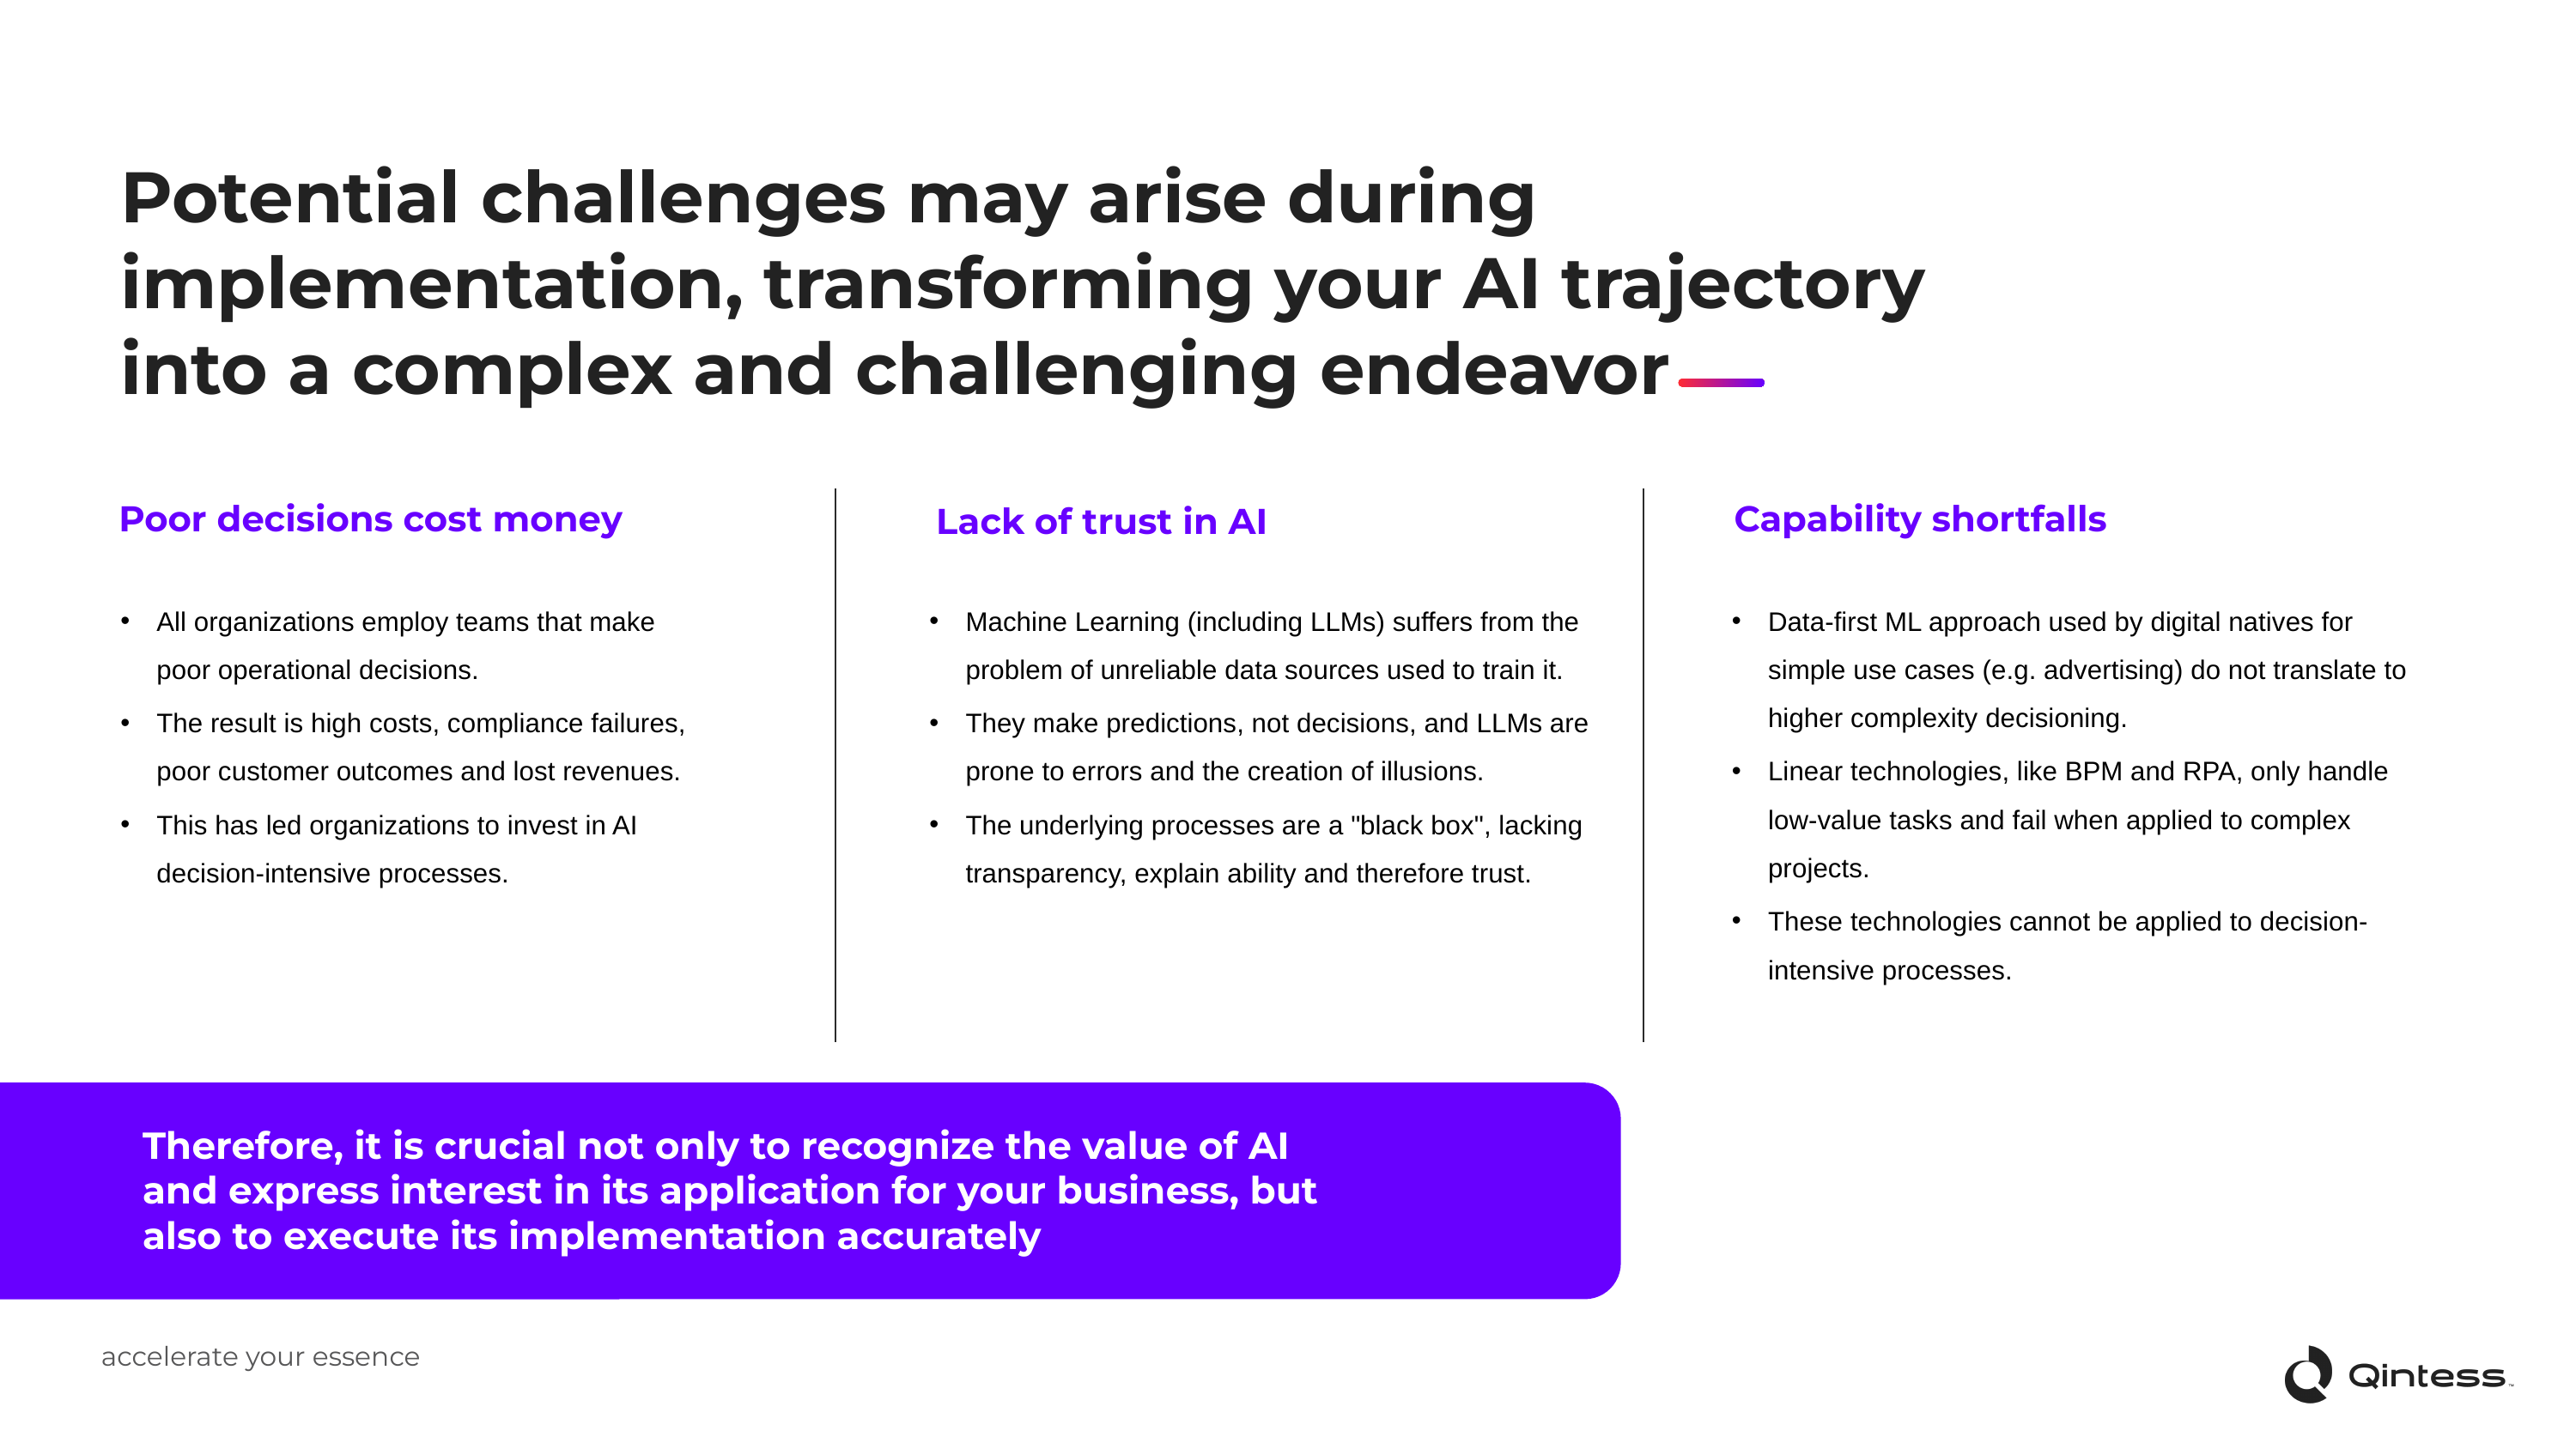

Potential challenges may arise during implementation, transforming your AI trajectory into a complex and challenging endeavor

Poor decisions cost money

Capability shortfalls

Lack of trust in AI
Machine Learning (including LLMs) suffers from the problem of unreliable data sources used to train it.
They make predictions, not decisions, and LLMs are prone to errors and the creation of illusions.
The underlying processes are a "black box", lacking transparency, explain ability and therefore trust.
Data-first ML approach used by digital natives for simple use cases (e.g. advertising) do not translate to higher complexity decisioning.
Linear technologies, like BPM and RPA, only handle low-value tasks and fail when applied to complex projects.
These technologies cannot be applied to decision-intensive processes.
All organizations employ teams that make poor operational decisions.
The result is high costs, compliance failures, poor customer outcomes and lost revenues.
This has led organizations to invest in AI decision-intensive processes.
Therefore, it is crucial not only to recognize the value of AI and express interest in its application for your business, but also to execute its implementation accurately